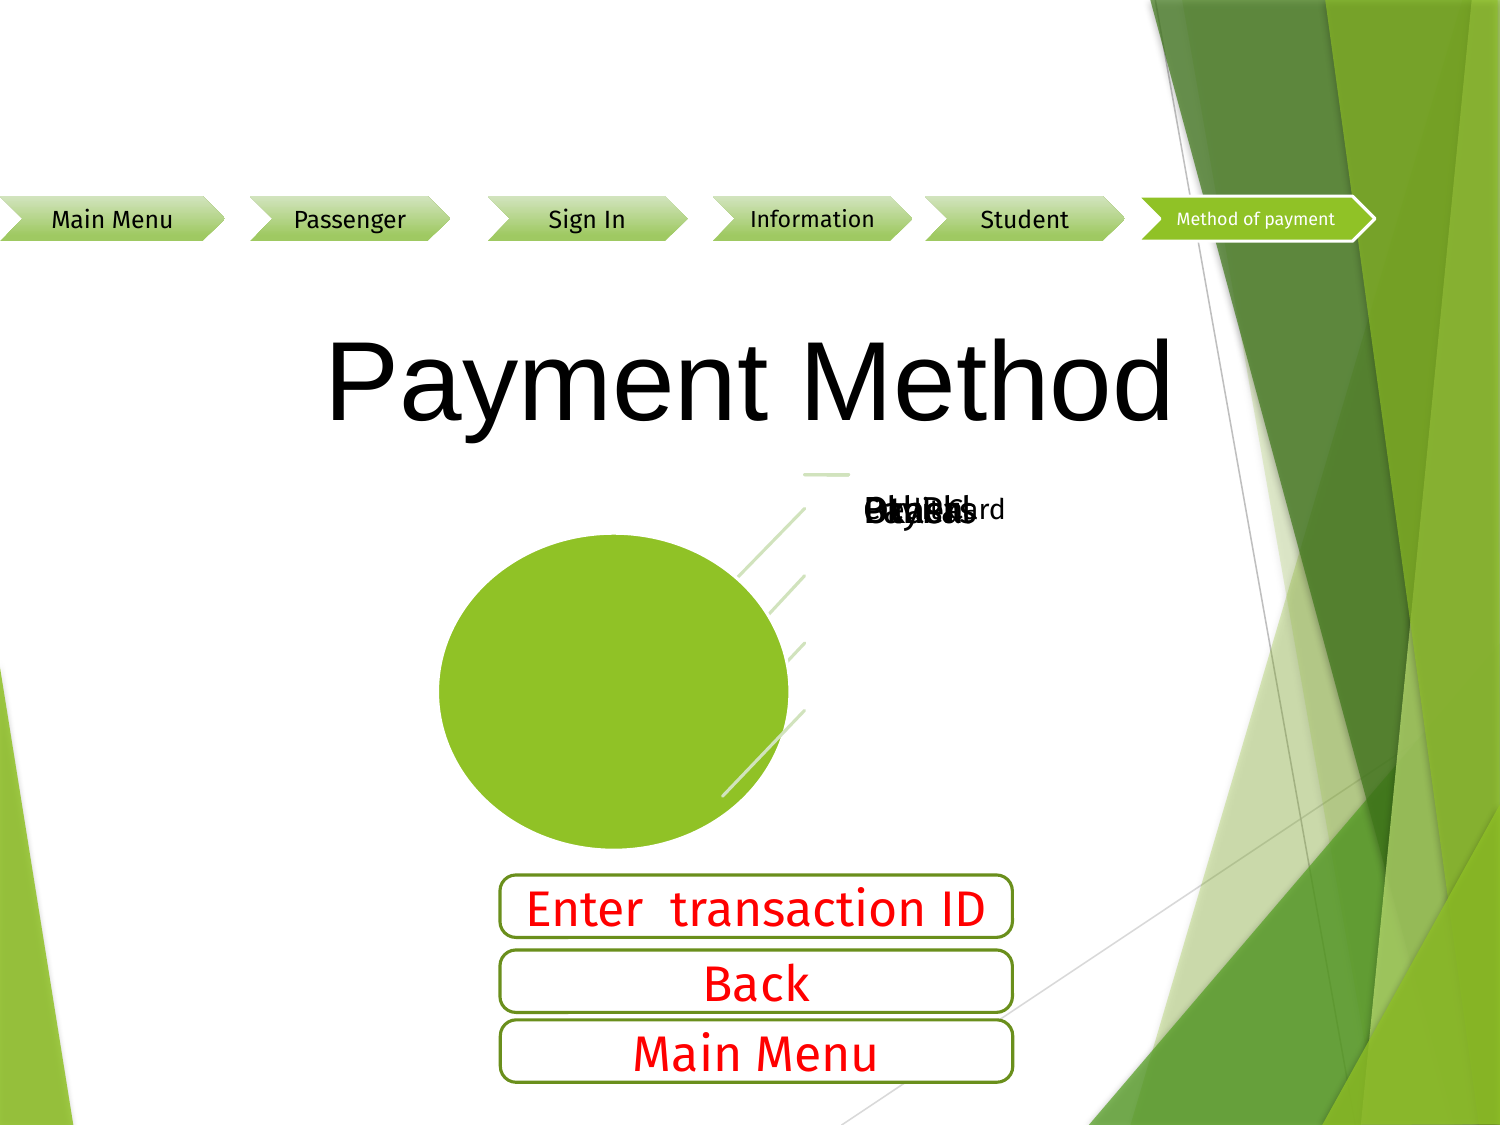

Main Menu
Passenger
Sign In
Information
Student
Method of payment
# Payment Method
Bkash
PayPal
Credit Card
Others
Enter  transaction ID
Back
Main Menu